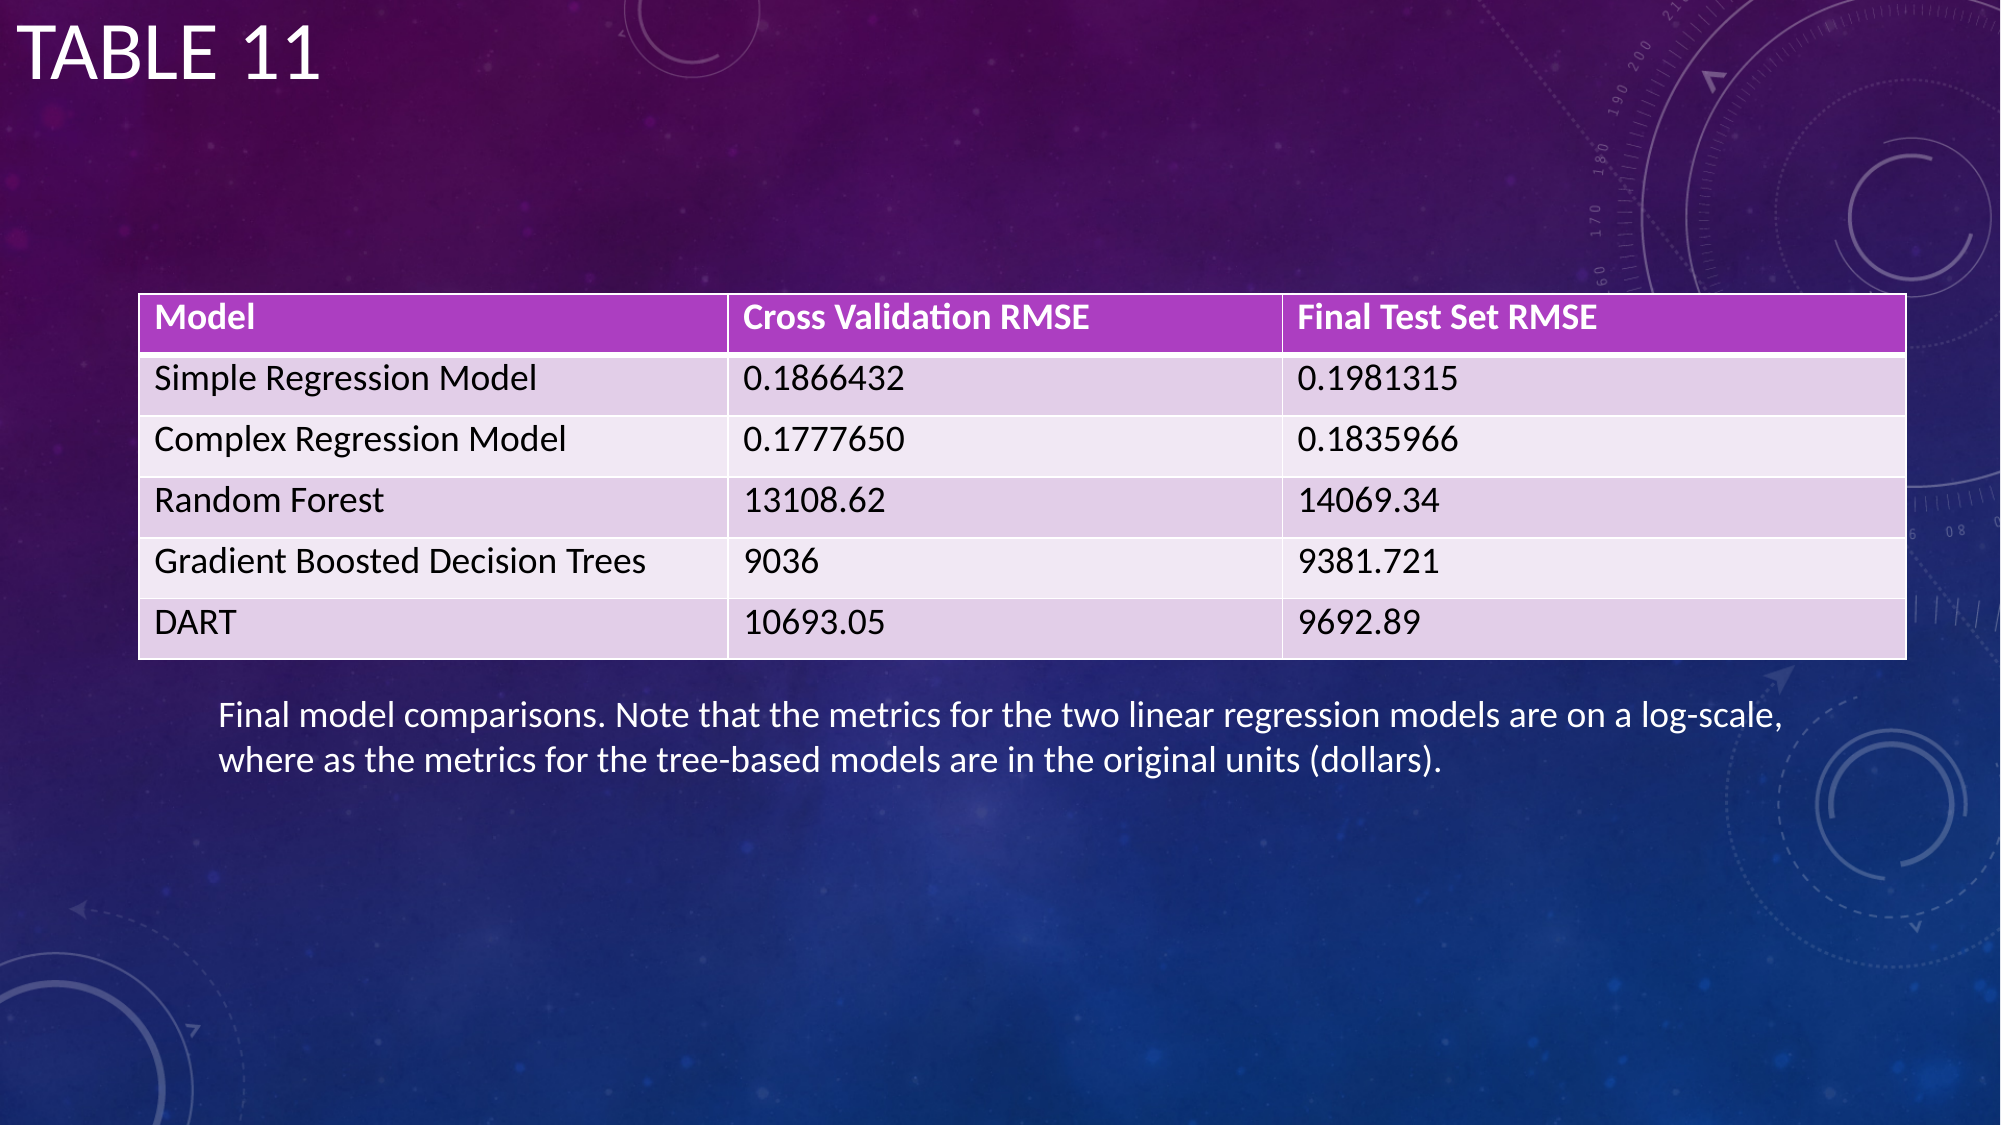

# Table 11
| Model | Cross Validation RMSE | Final Test Set RMSE |
| --- | --- | --- |
| Simple Regression Model | 0.1866432 | 0.1981315 |
| Complex Regression Model | 0.1777650 | 0.1835966 |
| Random Forest | 13108.62 | 14069.34 |
| Gradient Boosted Decision Trees | 9036 | 9381.721 |
| DART | 10693.05 | 9692.89 |
Final model comparisons. Note that the metrics for the two linear regression models are on a log-scale, where as the metrics for the tree-based models are in the original units (dollars).